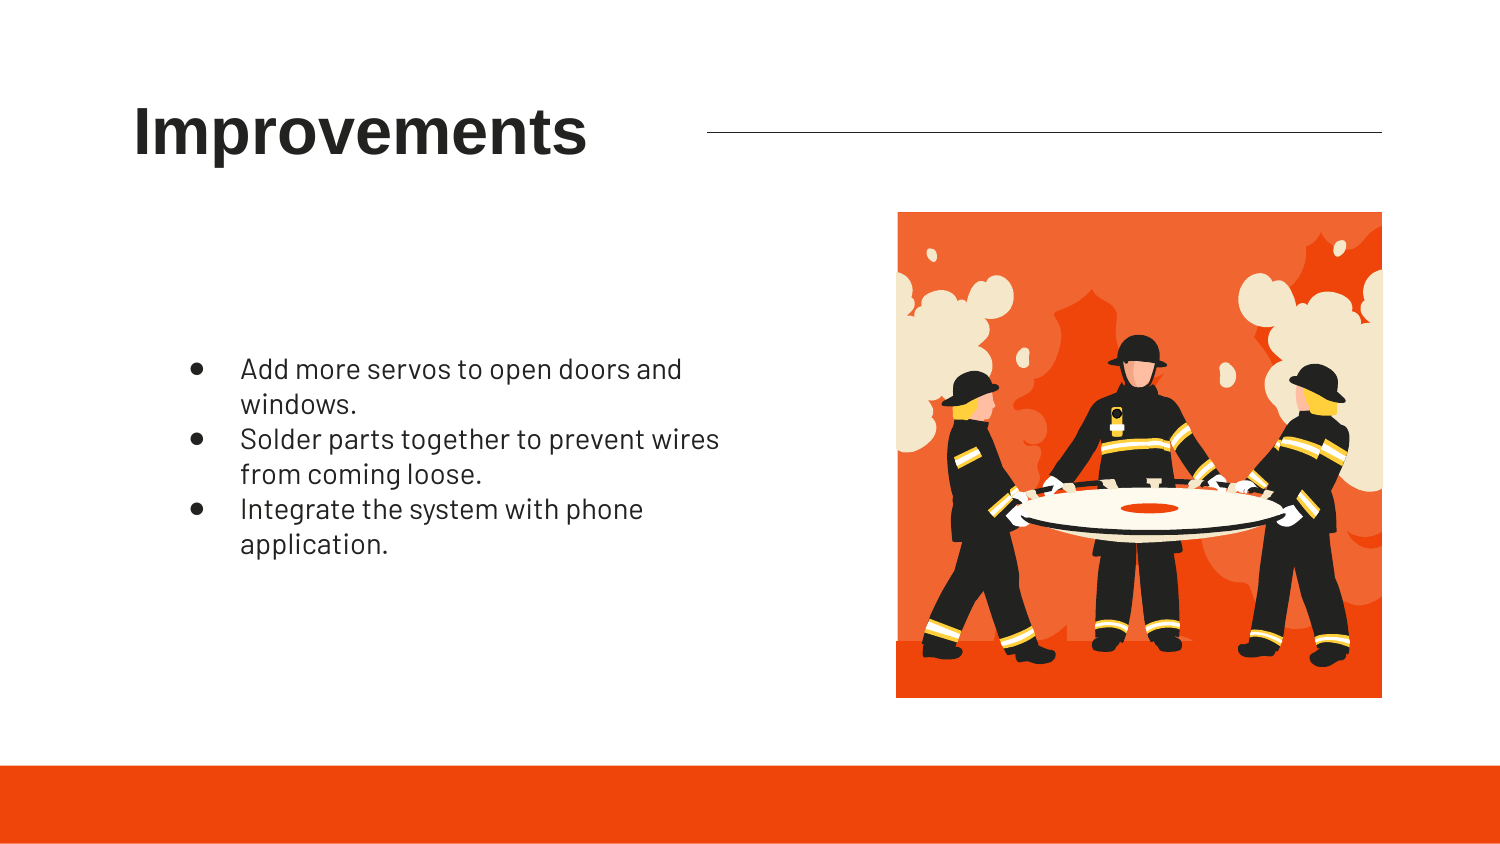

# Improvements

Add more servos to open doors and windows.
Solder parts together to prevent wires from coming loose.
Integrate the system with phone application.